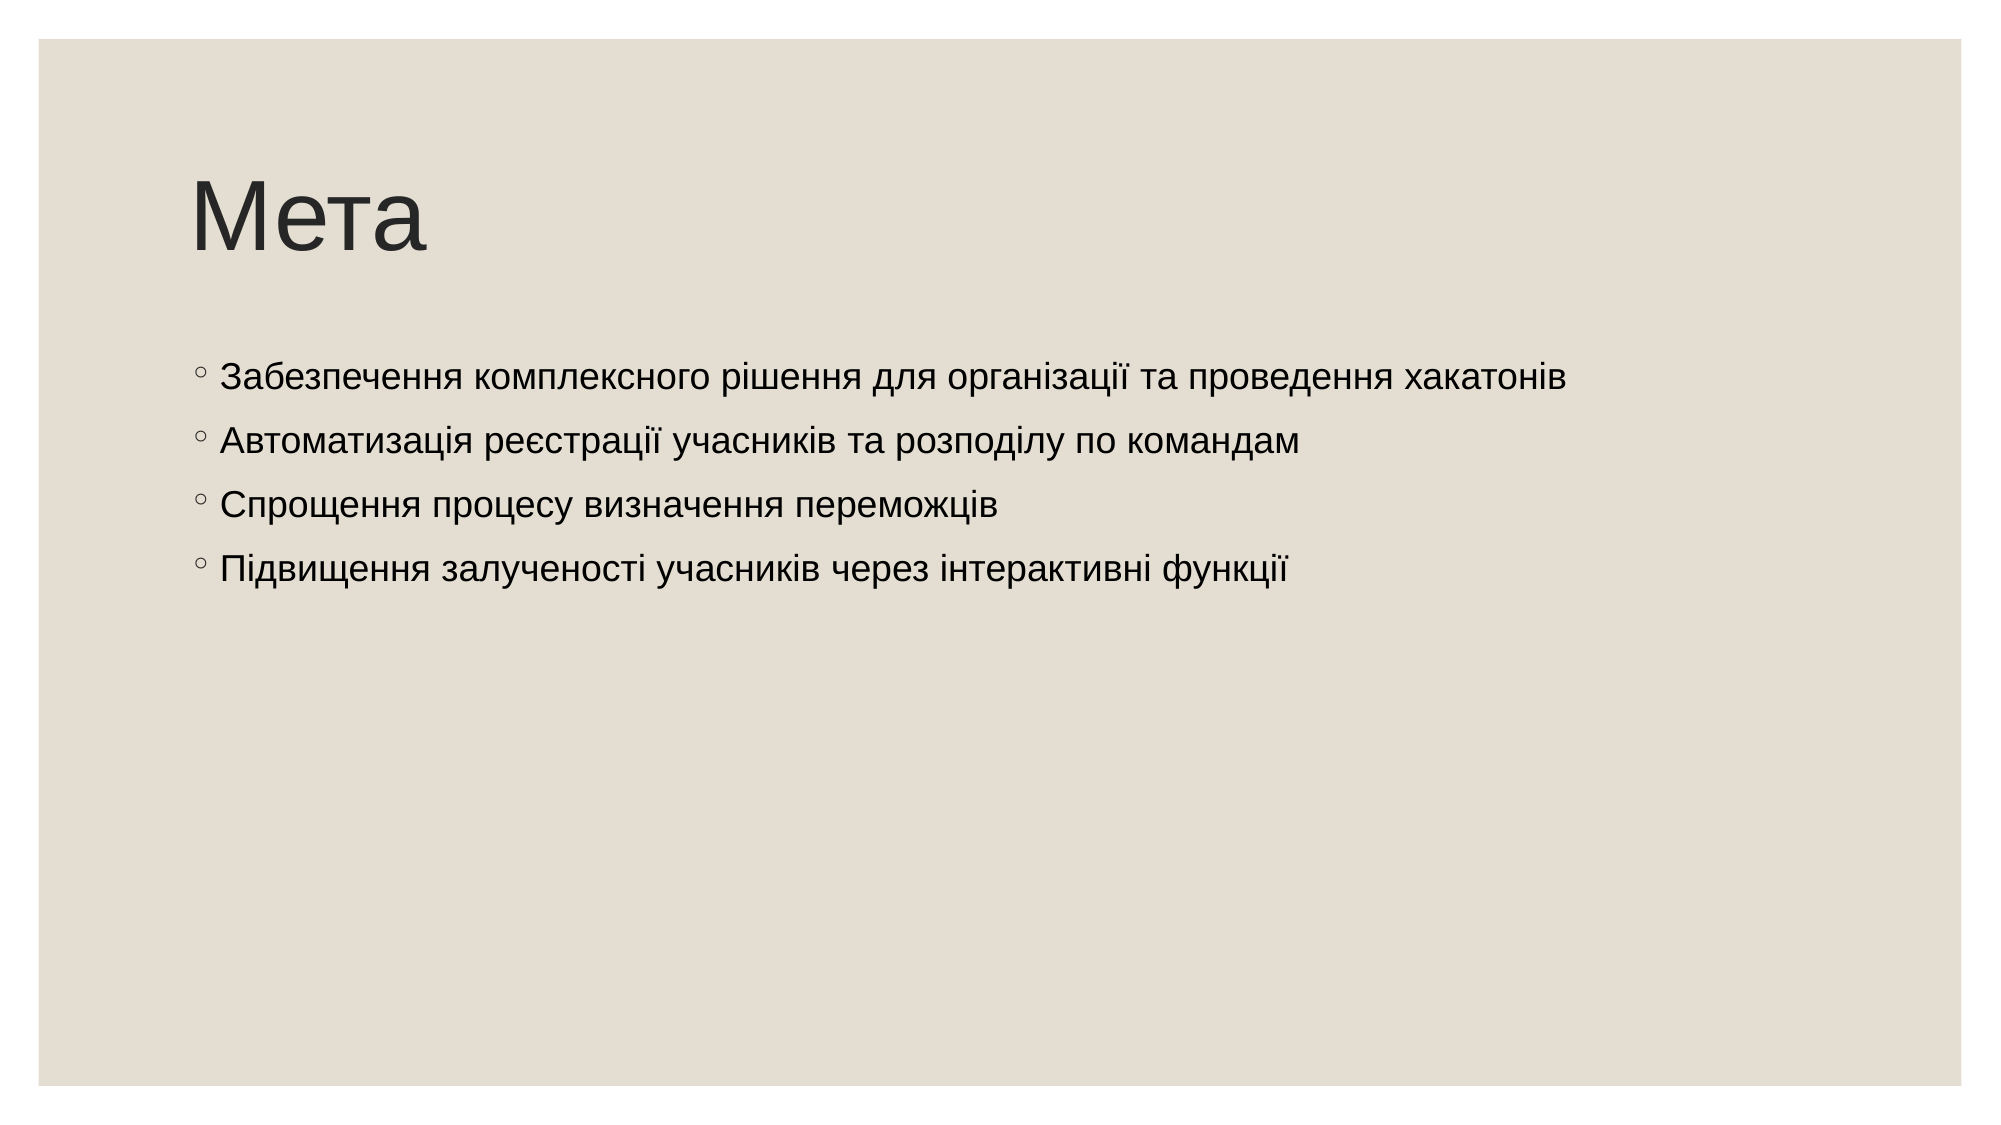

# Мета
Забезпечення комплексного рішення для організації та проведення хакатонів
Автоматизація реєстрації учасників та розподілу по командам
Спрощення процесу визначення переможців
Підвищення залученості учасників через інтерактивні функції